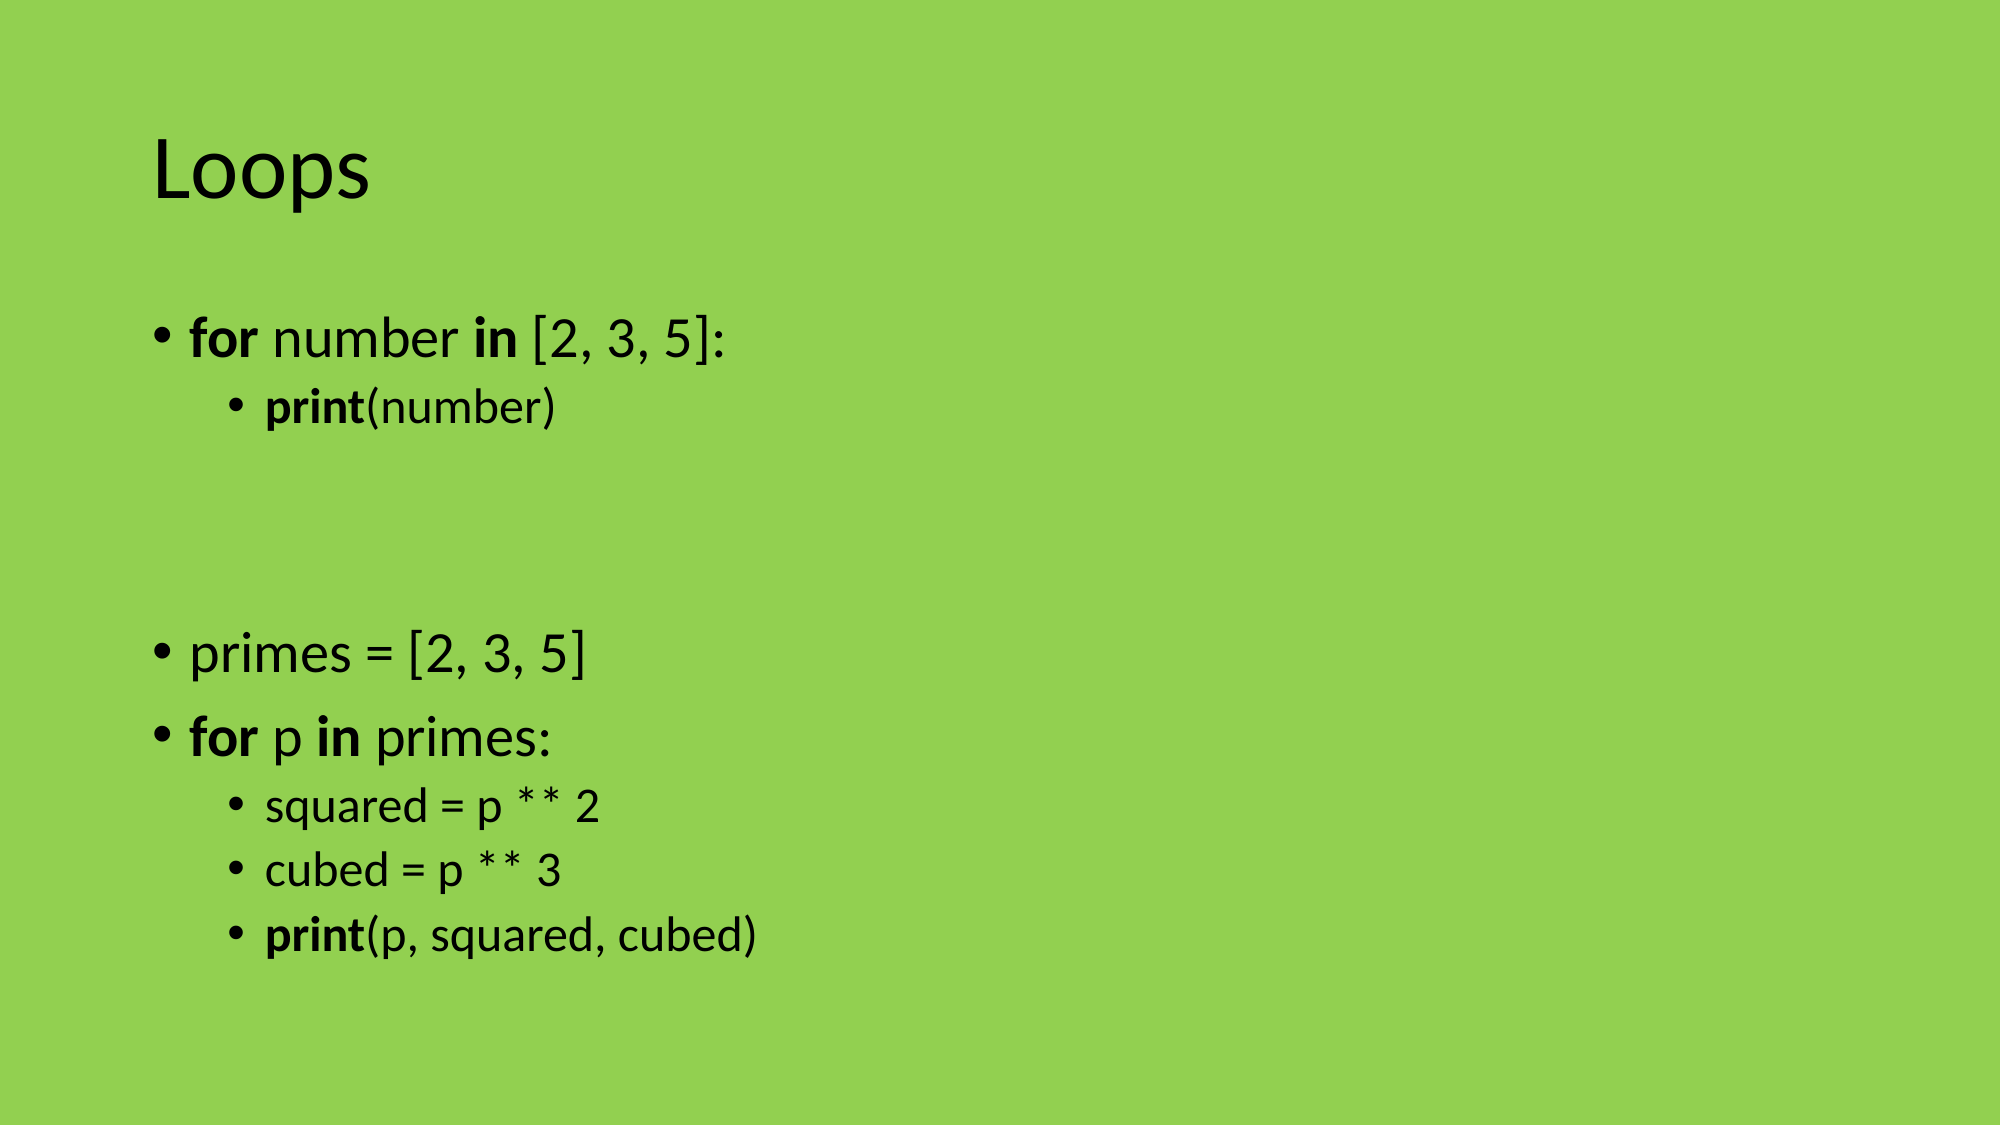

# Loops
for number in [2, 3, 5]:
print(number)

primes = [2, 3, 5]
for p in primes:
squared = p ** 2
cubed = p ** 3
print(p, squared, cubed)